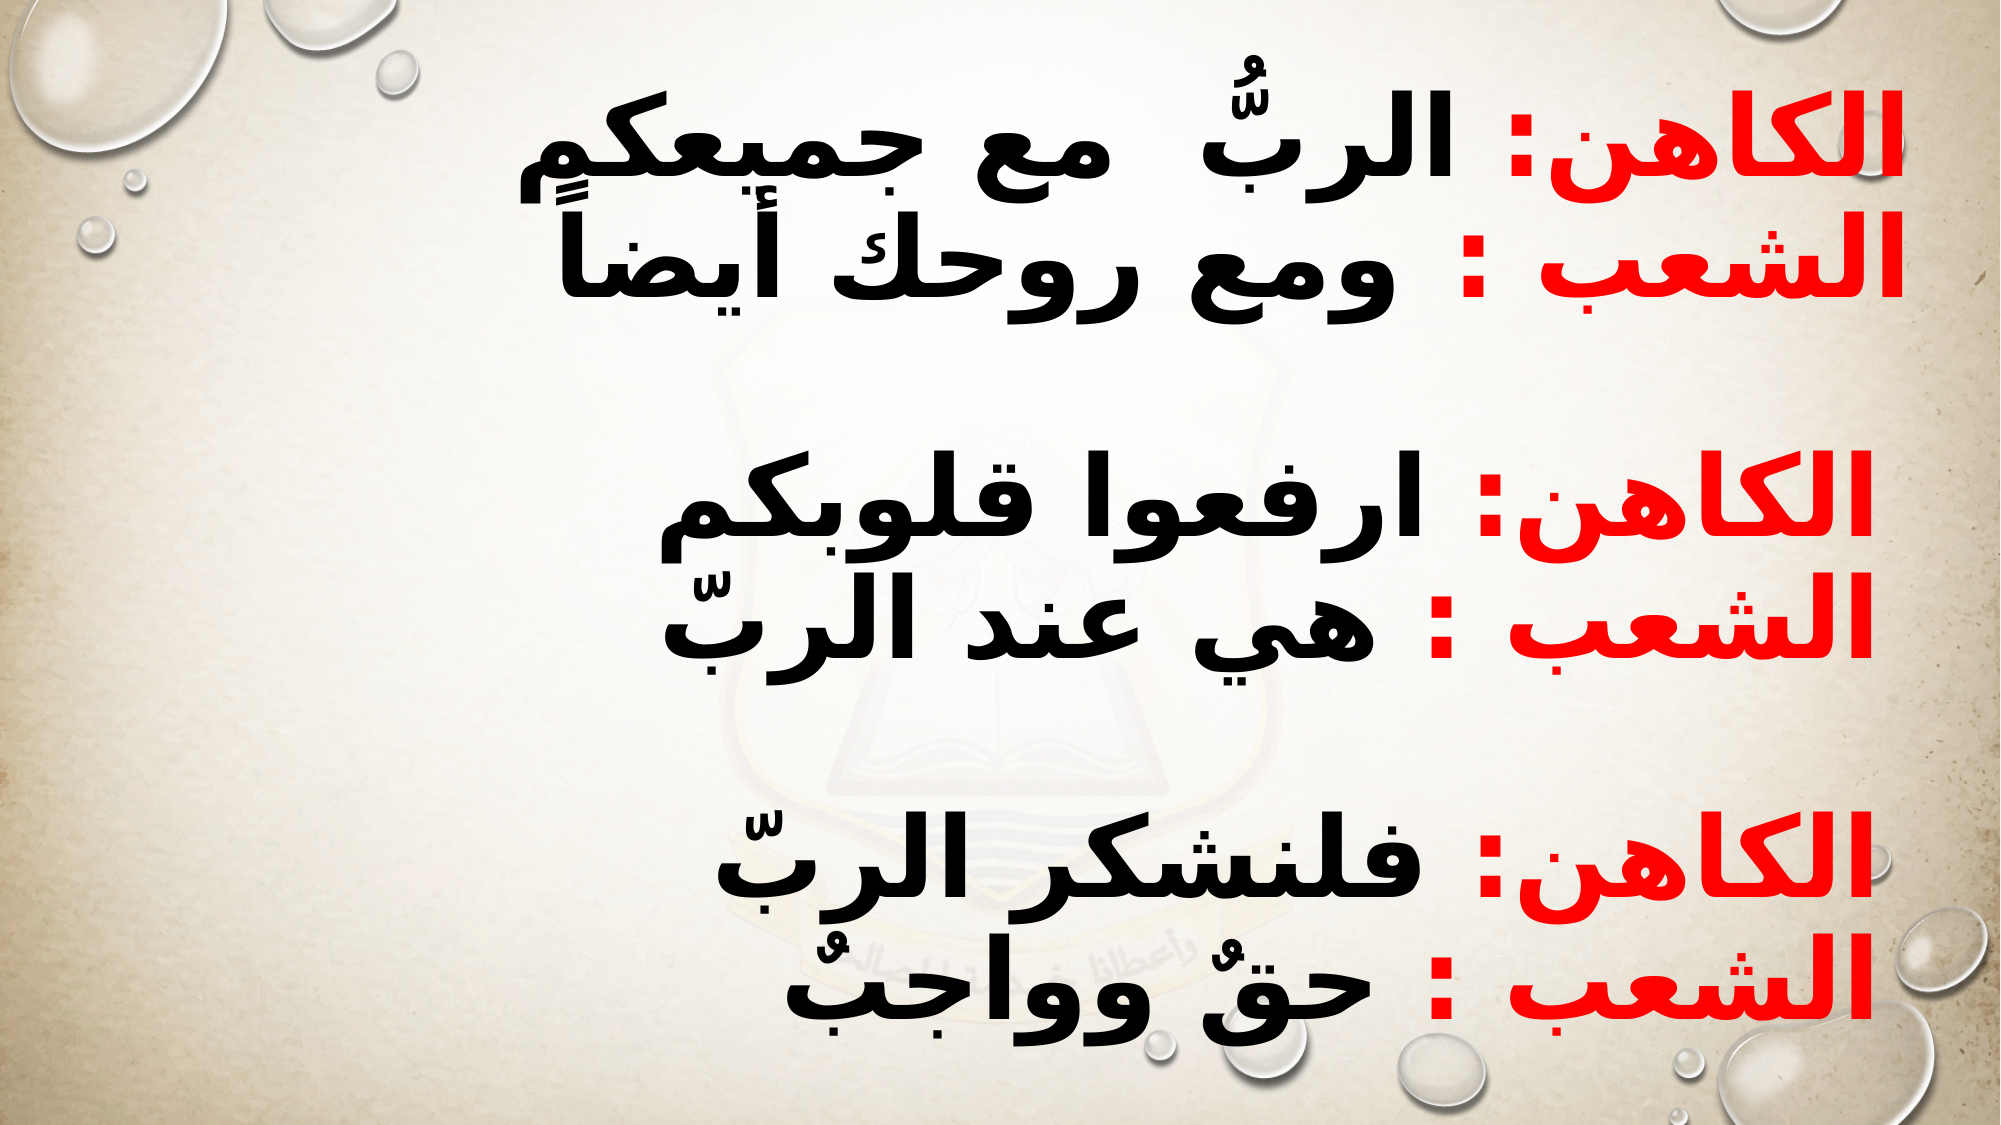

الكاهن: الربُّ  مع جميعكم
الشعب : ومع روحك أيضاً
الكاهن: ارفعوا قلوبكم
الشعب : هي عند الربّ
الكاهن: فلنشكر الربّ
الشعب : حقٌ وواجبٌ